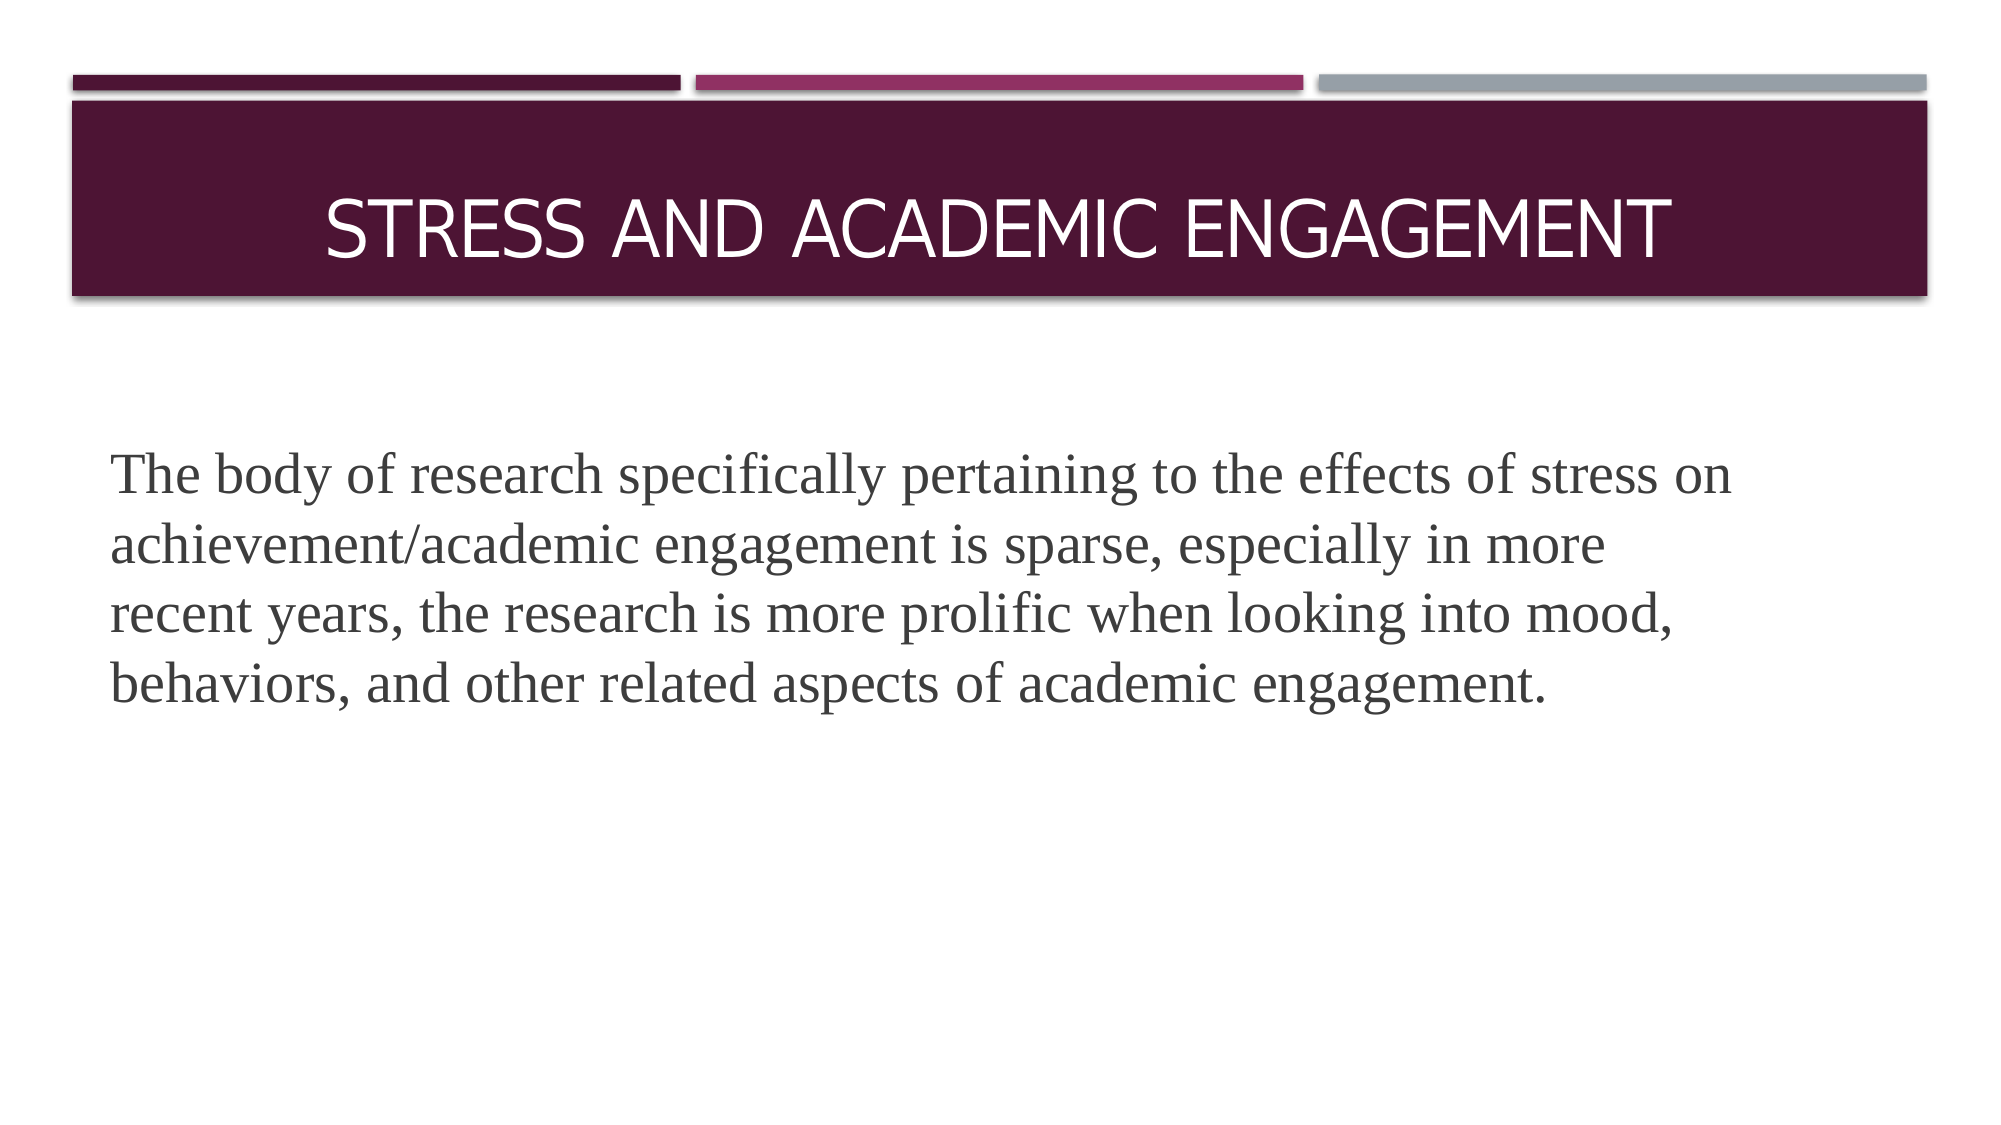

# Stress and Academic Engagement

The body of research specifically pertaining to the effects of stress on 	achievement/academic engagement is sparse, especially in more 	recent years, the research is more prolific when looking into mood, 	behaviors, and other related aspects of academic engagement.